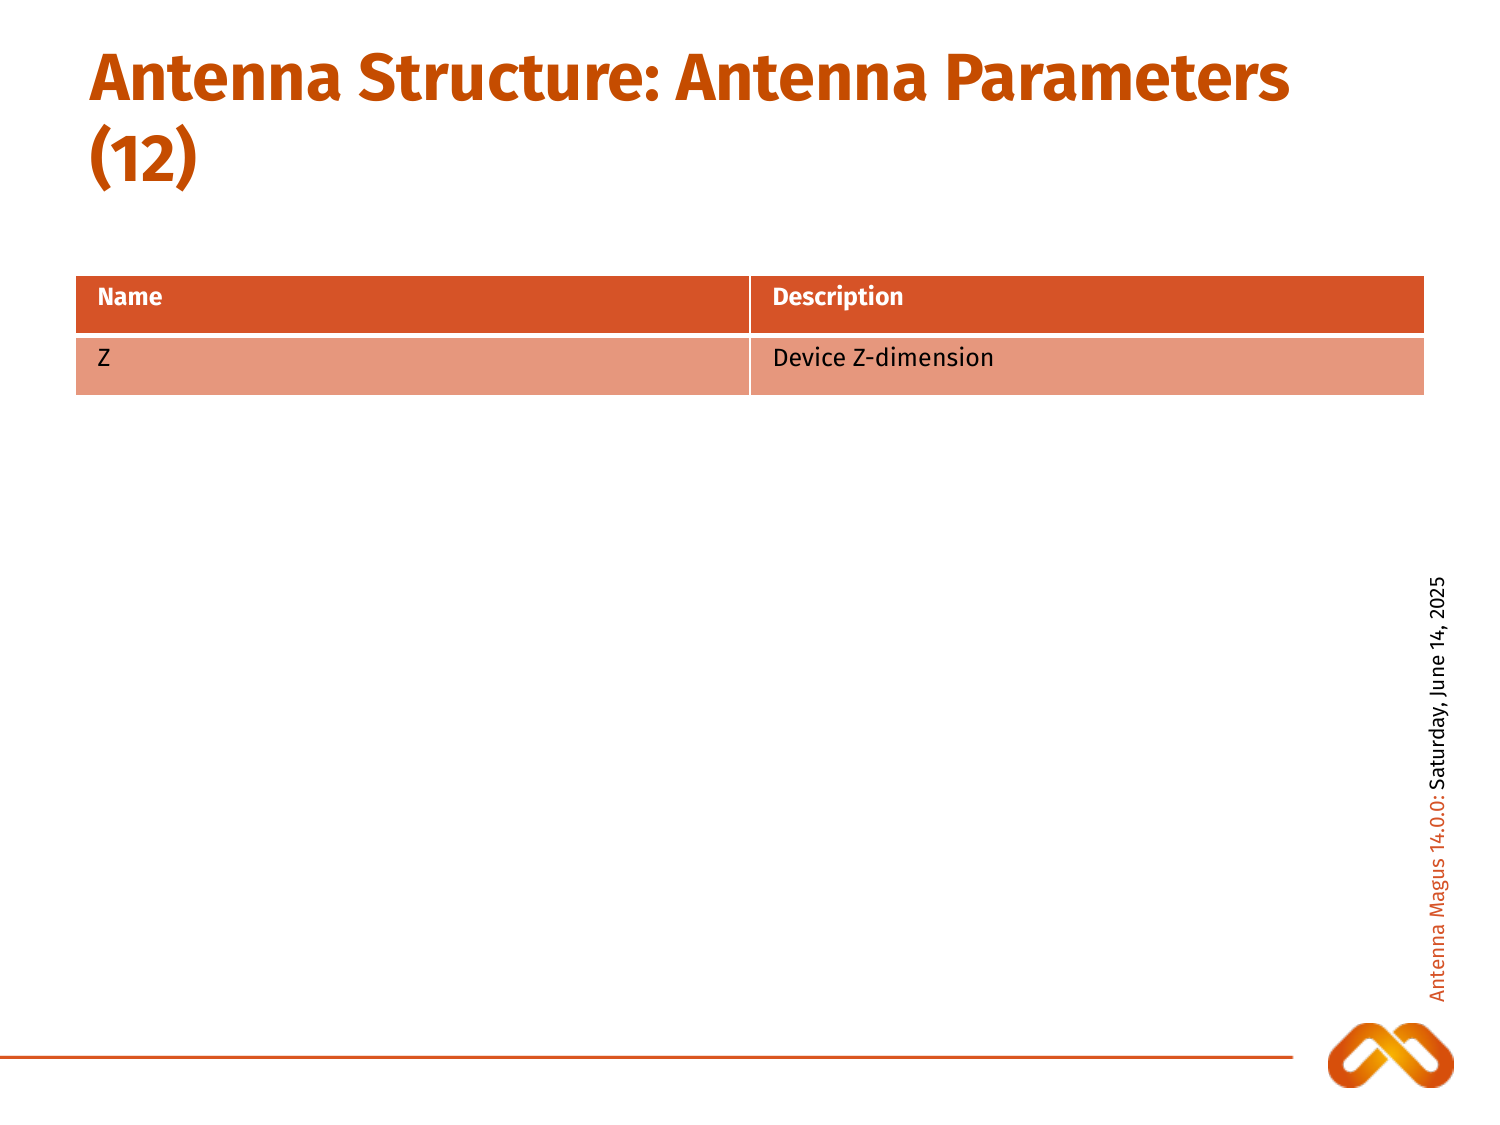

# Antenna Structure: Antenna Parameters (12)

| Name | Description |
| --- | --- |
| Z | Device Z-dimension |